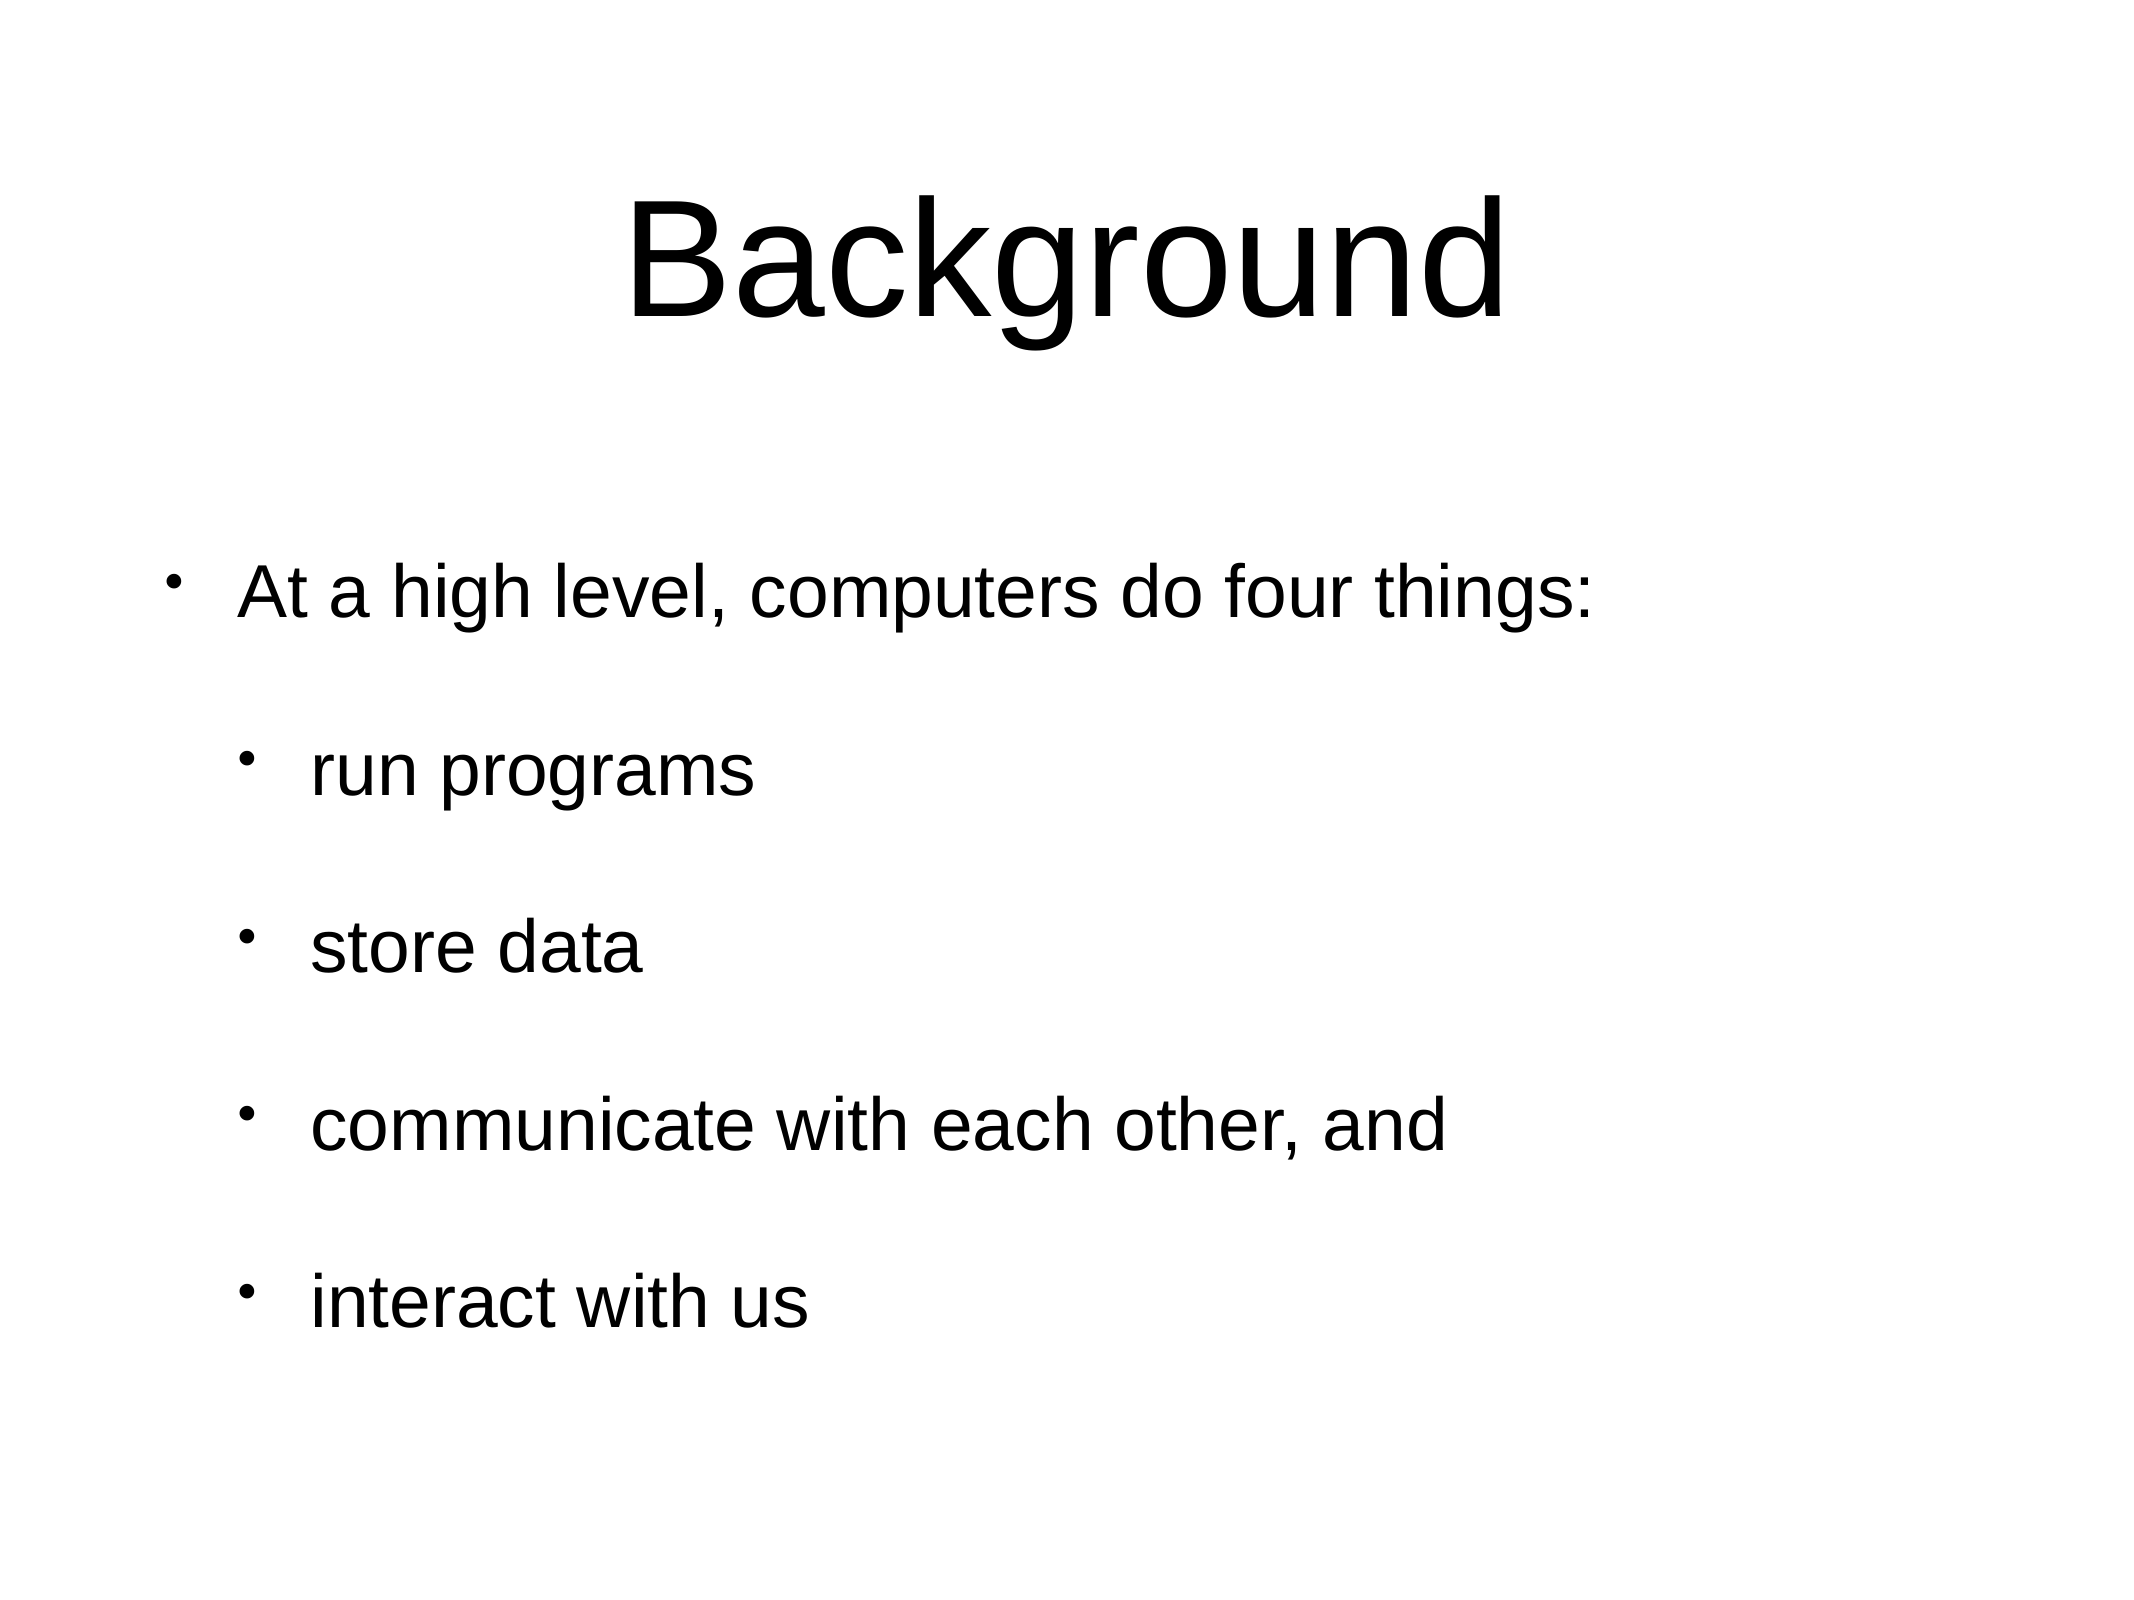

# Background
At a high level, computers do four things:
run programs
store data
communicate with each other, and
interact with us